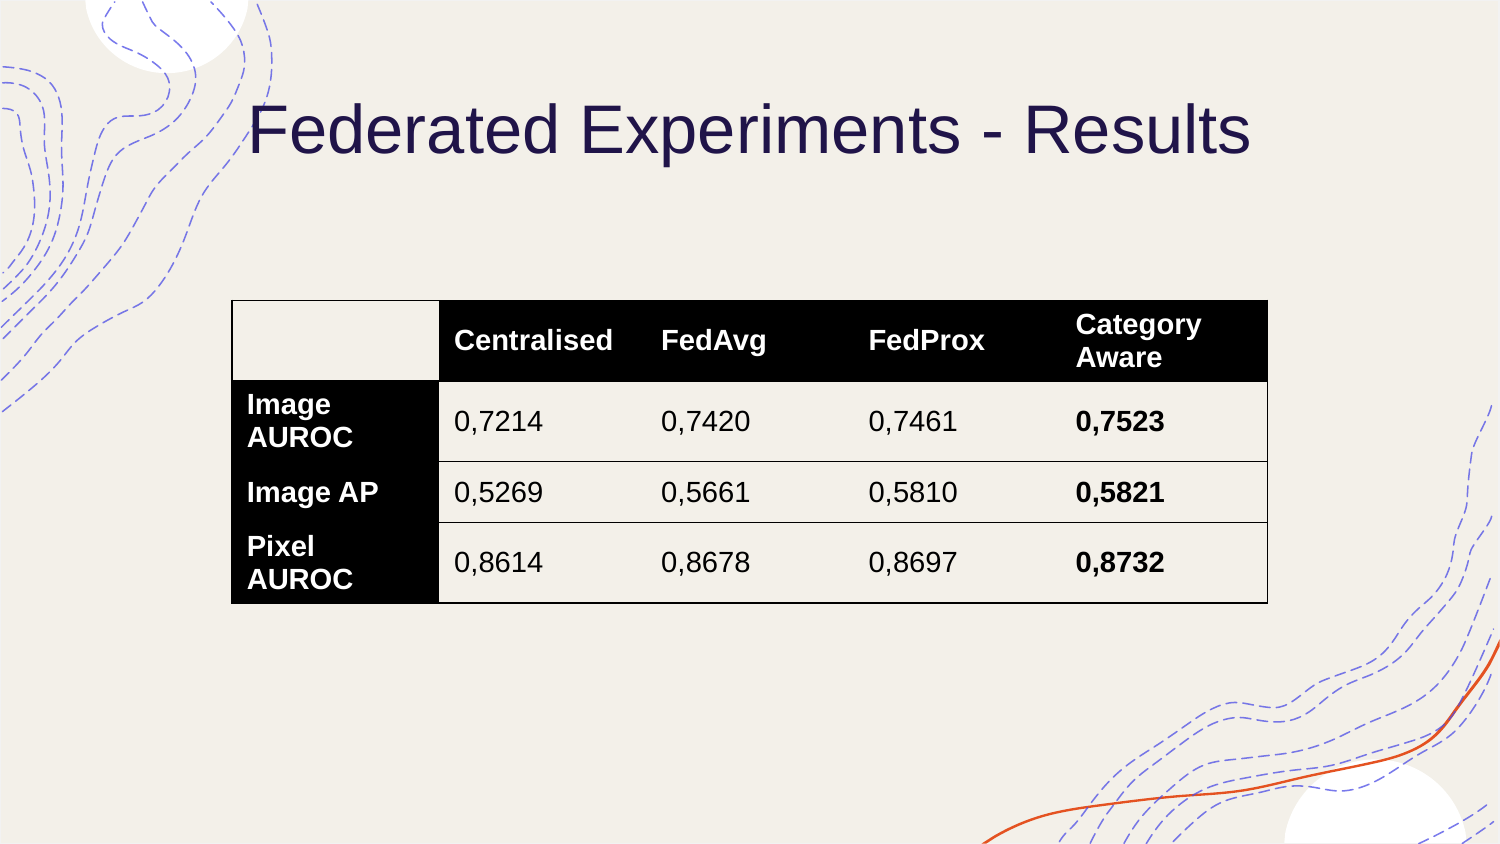

# Federated Experiments - Results
|  | Centralised | FedAvg | FedProx | Category Aware |
| --- | --- | --- | --- | --- |
| Image AUROC | 0,7214 | 0,7420 | 0,7461 | 0,7523 |
| Image AP | 0,5269 | 0,5661 | 0,5810 | 0,5821 |
| Pixel AUROC | 0,8614 | 0,8678 | 0,8697 | 0,8732 |